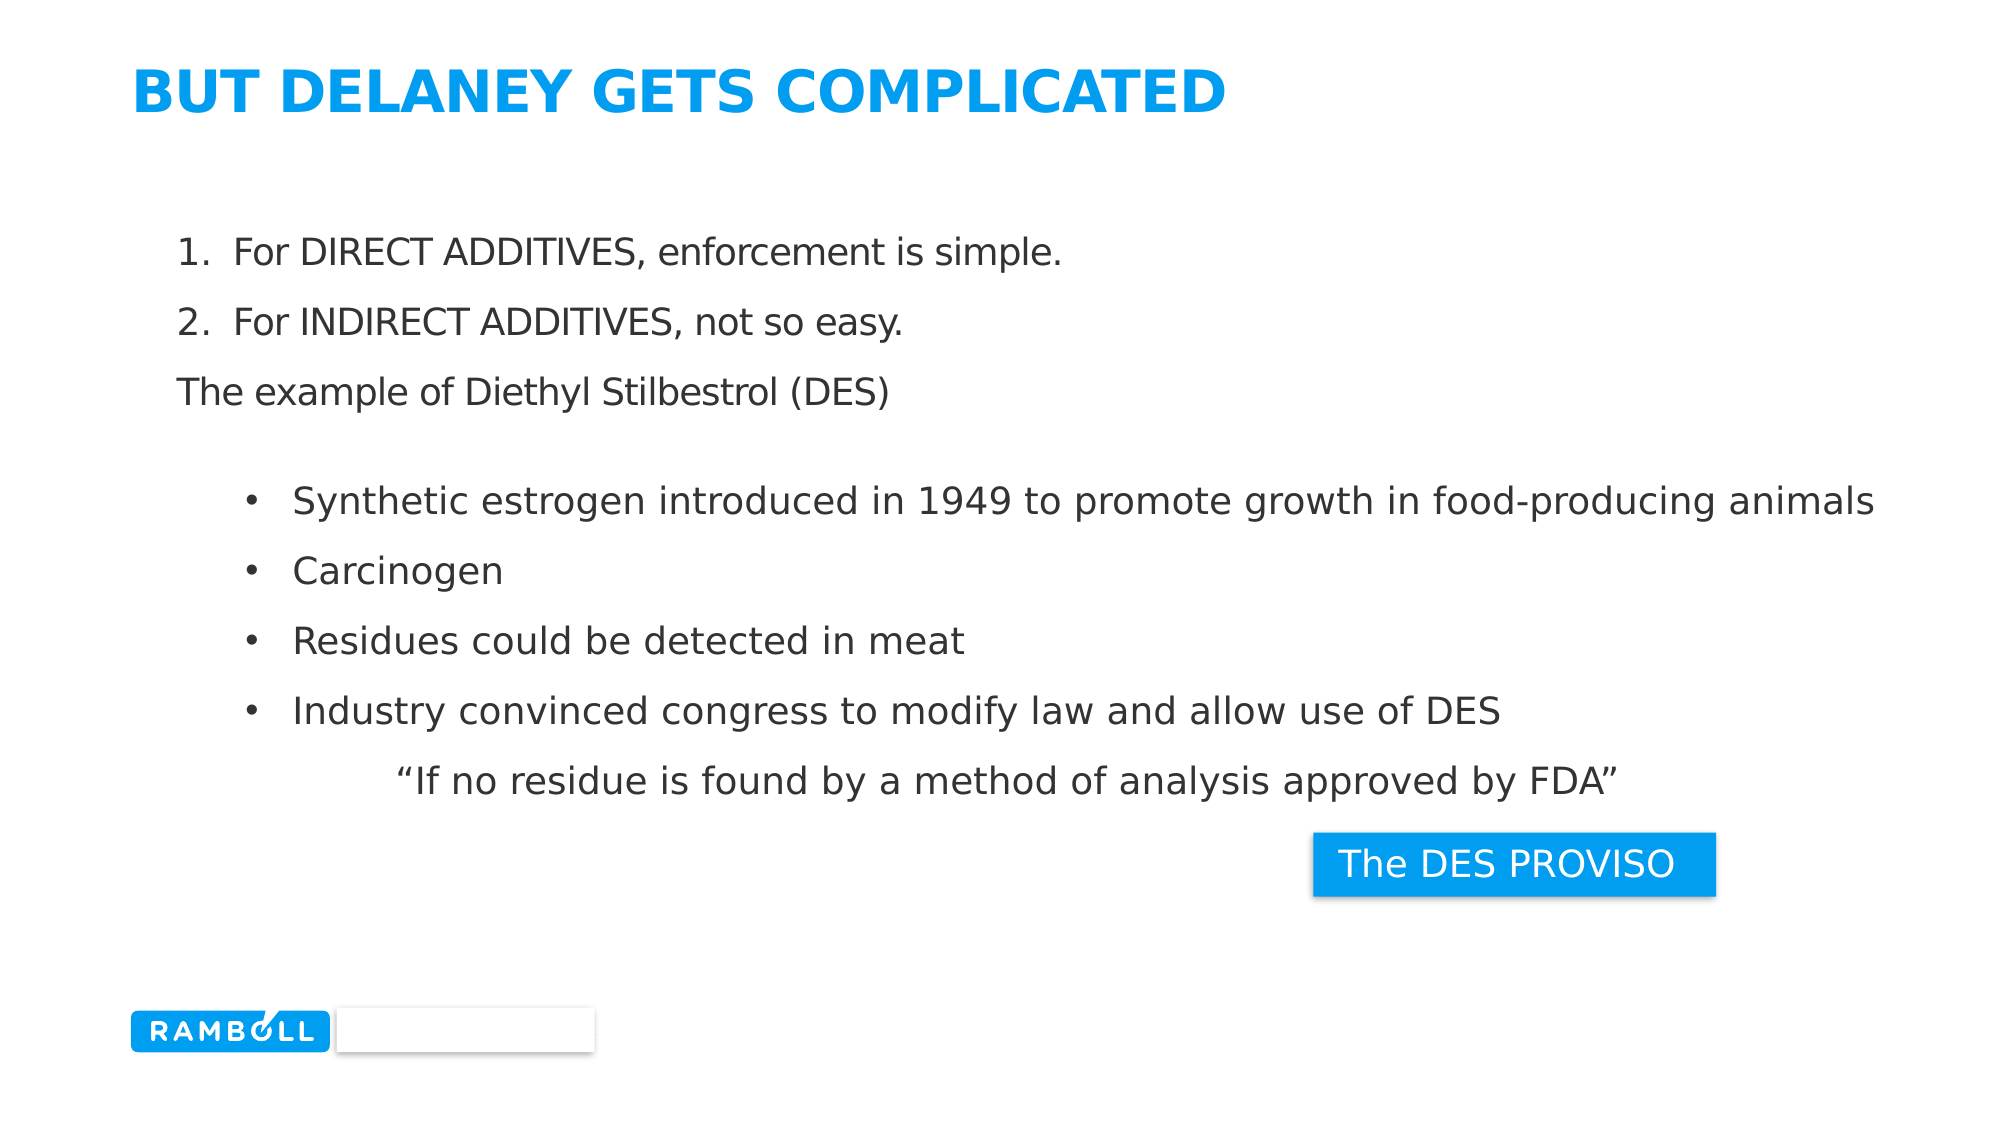

# But Delaney gets complicated
For DIRECT ADDITIVES, enforcement is simple.
For INDIRECT ADDITIVES, not so easy.
The example of Diethyl Stilbestrol (DES)
Synthetic estrogen introduced in 1949 to promote growth in food-producing animals
Carcinogen
Residues could be detected in meat
Industry convinced congress to modify law and allow use of DES
	“If no residue is found by a method of analysis approved by FDA”

The DES PROVISO